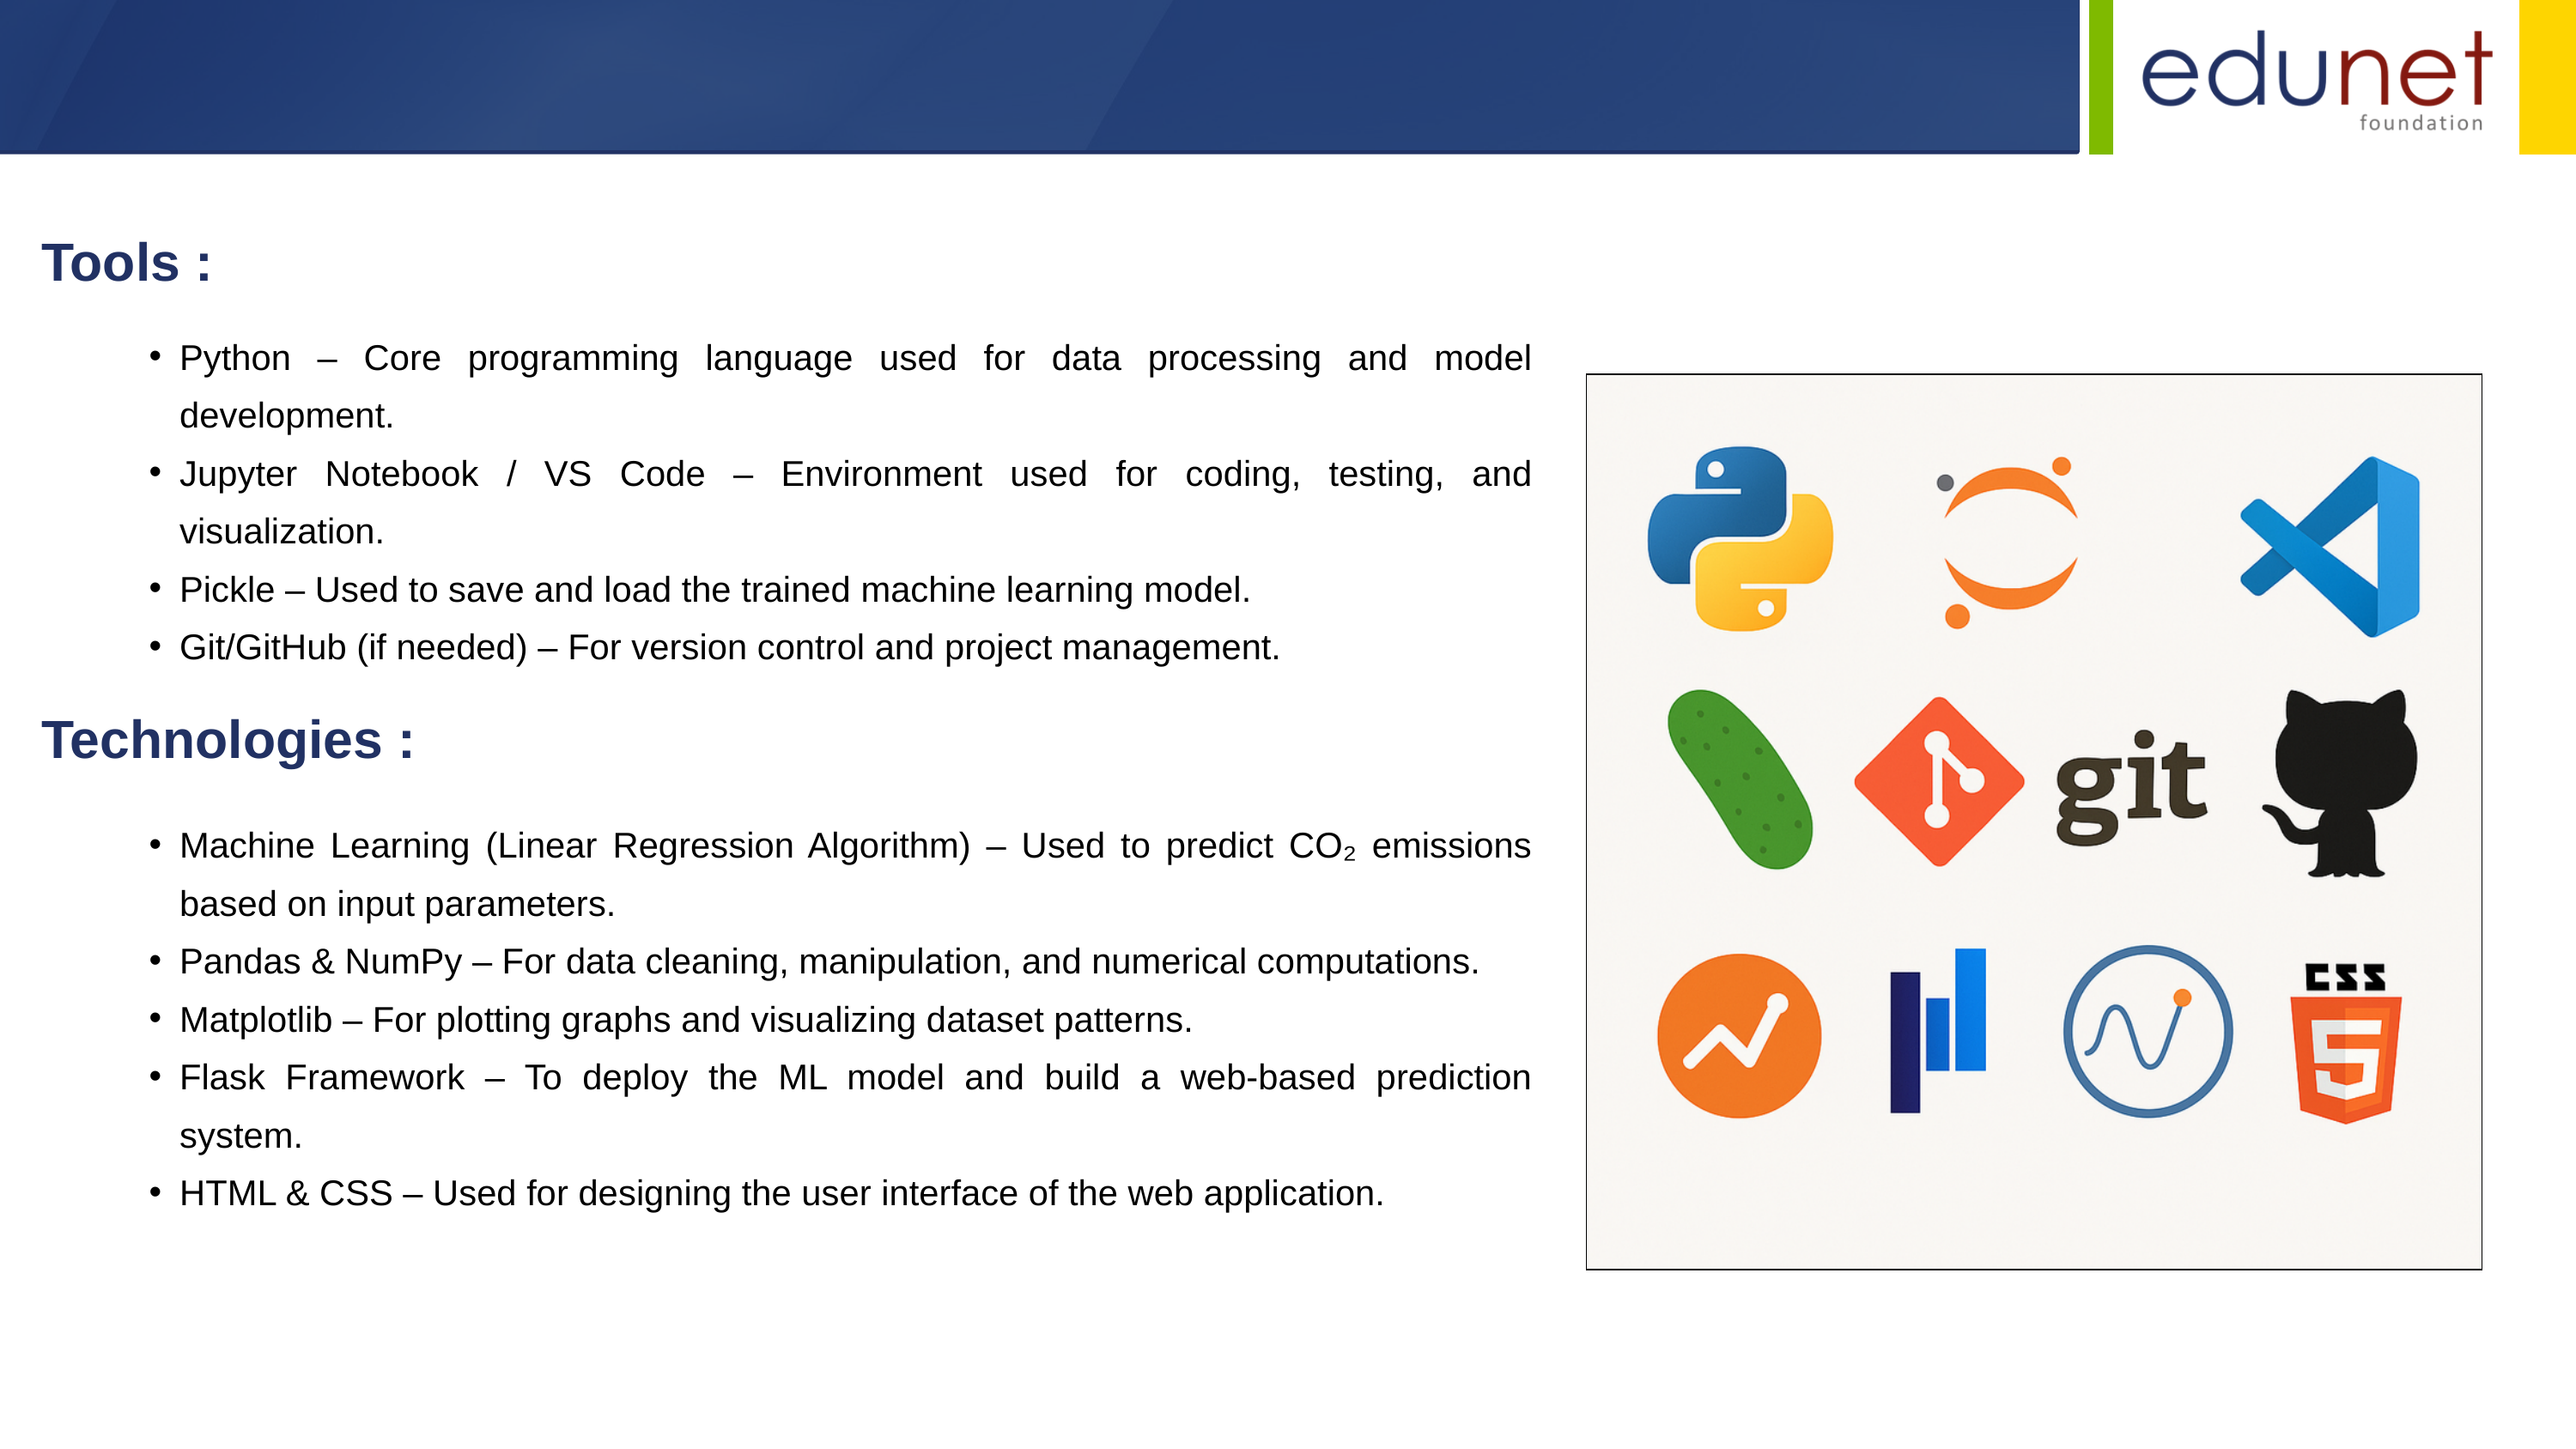

Tools :
Python – Core programming language used for data processing and model development.
Jupyter Notebook / VS Code – Environment used for coding, testing, and visualization.
Pickle – Used to save and load the trained machine learning model.
Git/GitHub (if needed) – For version control and project management.

Technologies :
Machine Learning (Linear Regression Algorithm) – Used to predict CO₂ emissions based on input parameters.
Pandas & NumPy – For data cleaning, manipulation, and numerical computations.
Matplotlib – For plotting graphs and visualizing dataset patterns.
Flask Framework – To deploy the ML model and build a web-based prediction system.
HTML & CSS – Used for designing the user interface of the web application.